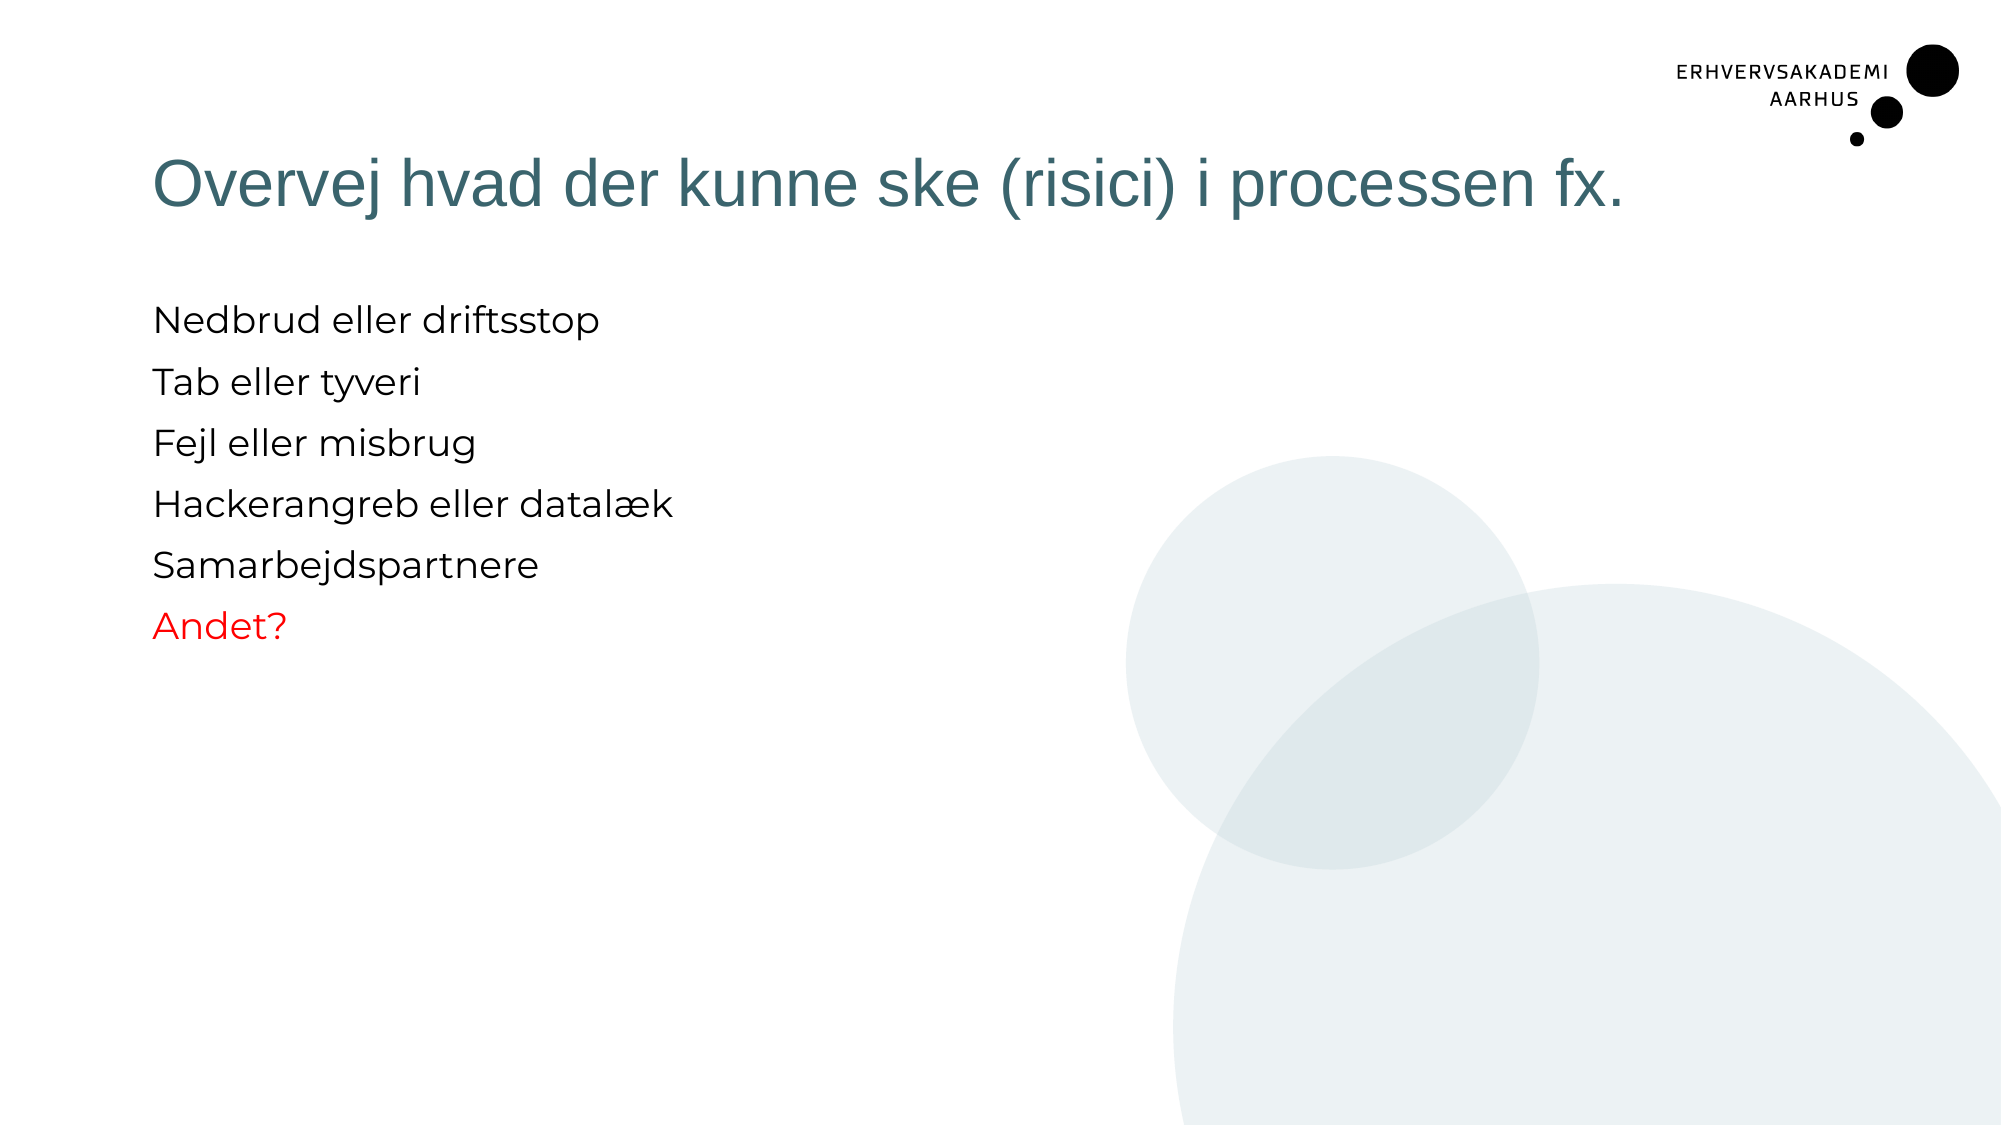

# Overvej hvad der kunne ske (risici) i processen fx.
Nedbrud eller driftsstop
Tab eller tyveri
Fejl eller misbrug
Hackerangreb eller datalæk
Samarbejdspartnere
Andet?